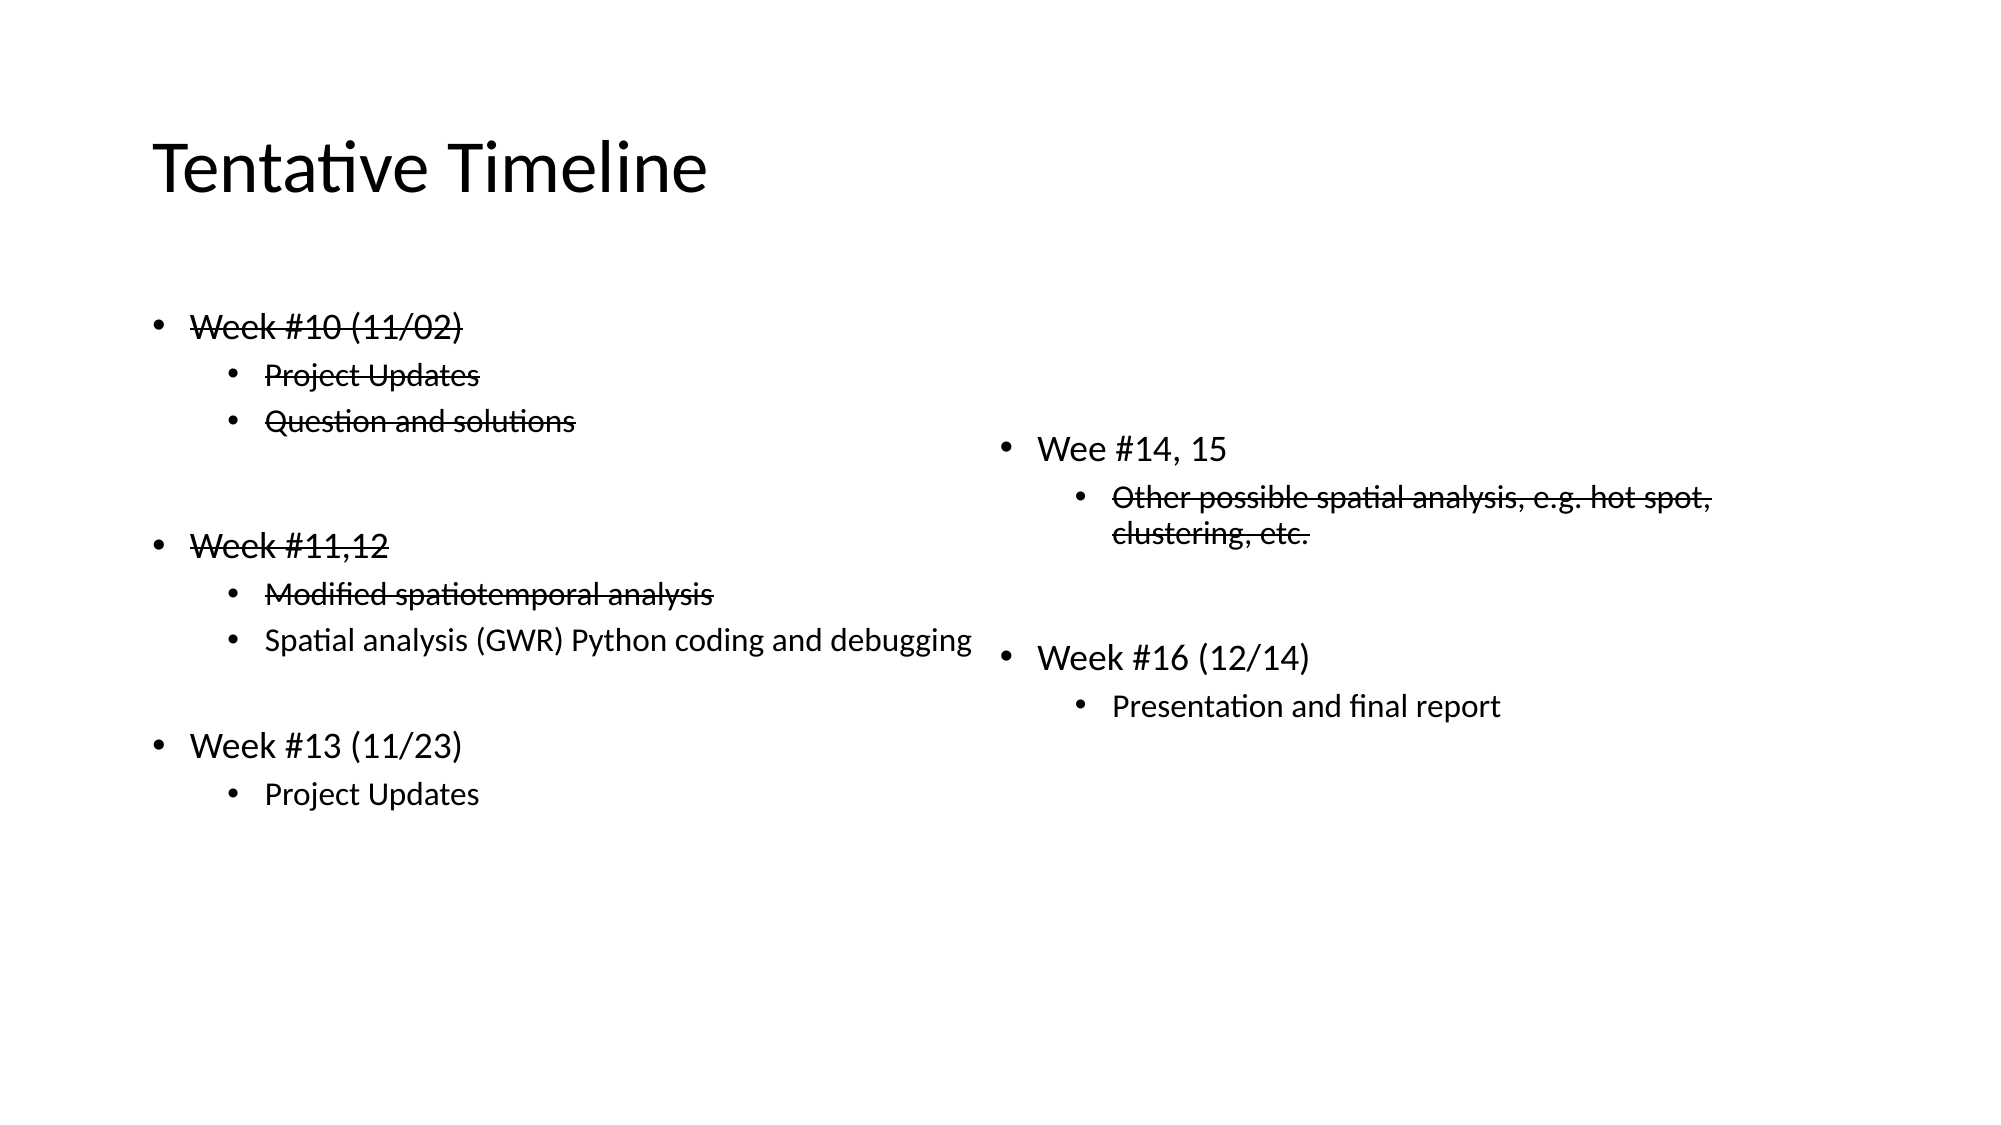

# Tentative Timeline
Week #10 (11/02)
Project Updates
Question and solutions

Week #11,12
Modified spatiotemporal analysis
Spatial analysis (GWR) Python coding and debugging

Week #13 (11/23)
Project Updates

Wee #14, 15
Other possible spatial analysis, e.g. hot spot, clustering, etc.

Week #16 (12/14)
Presentation and final report